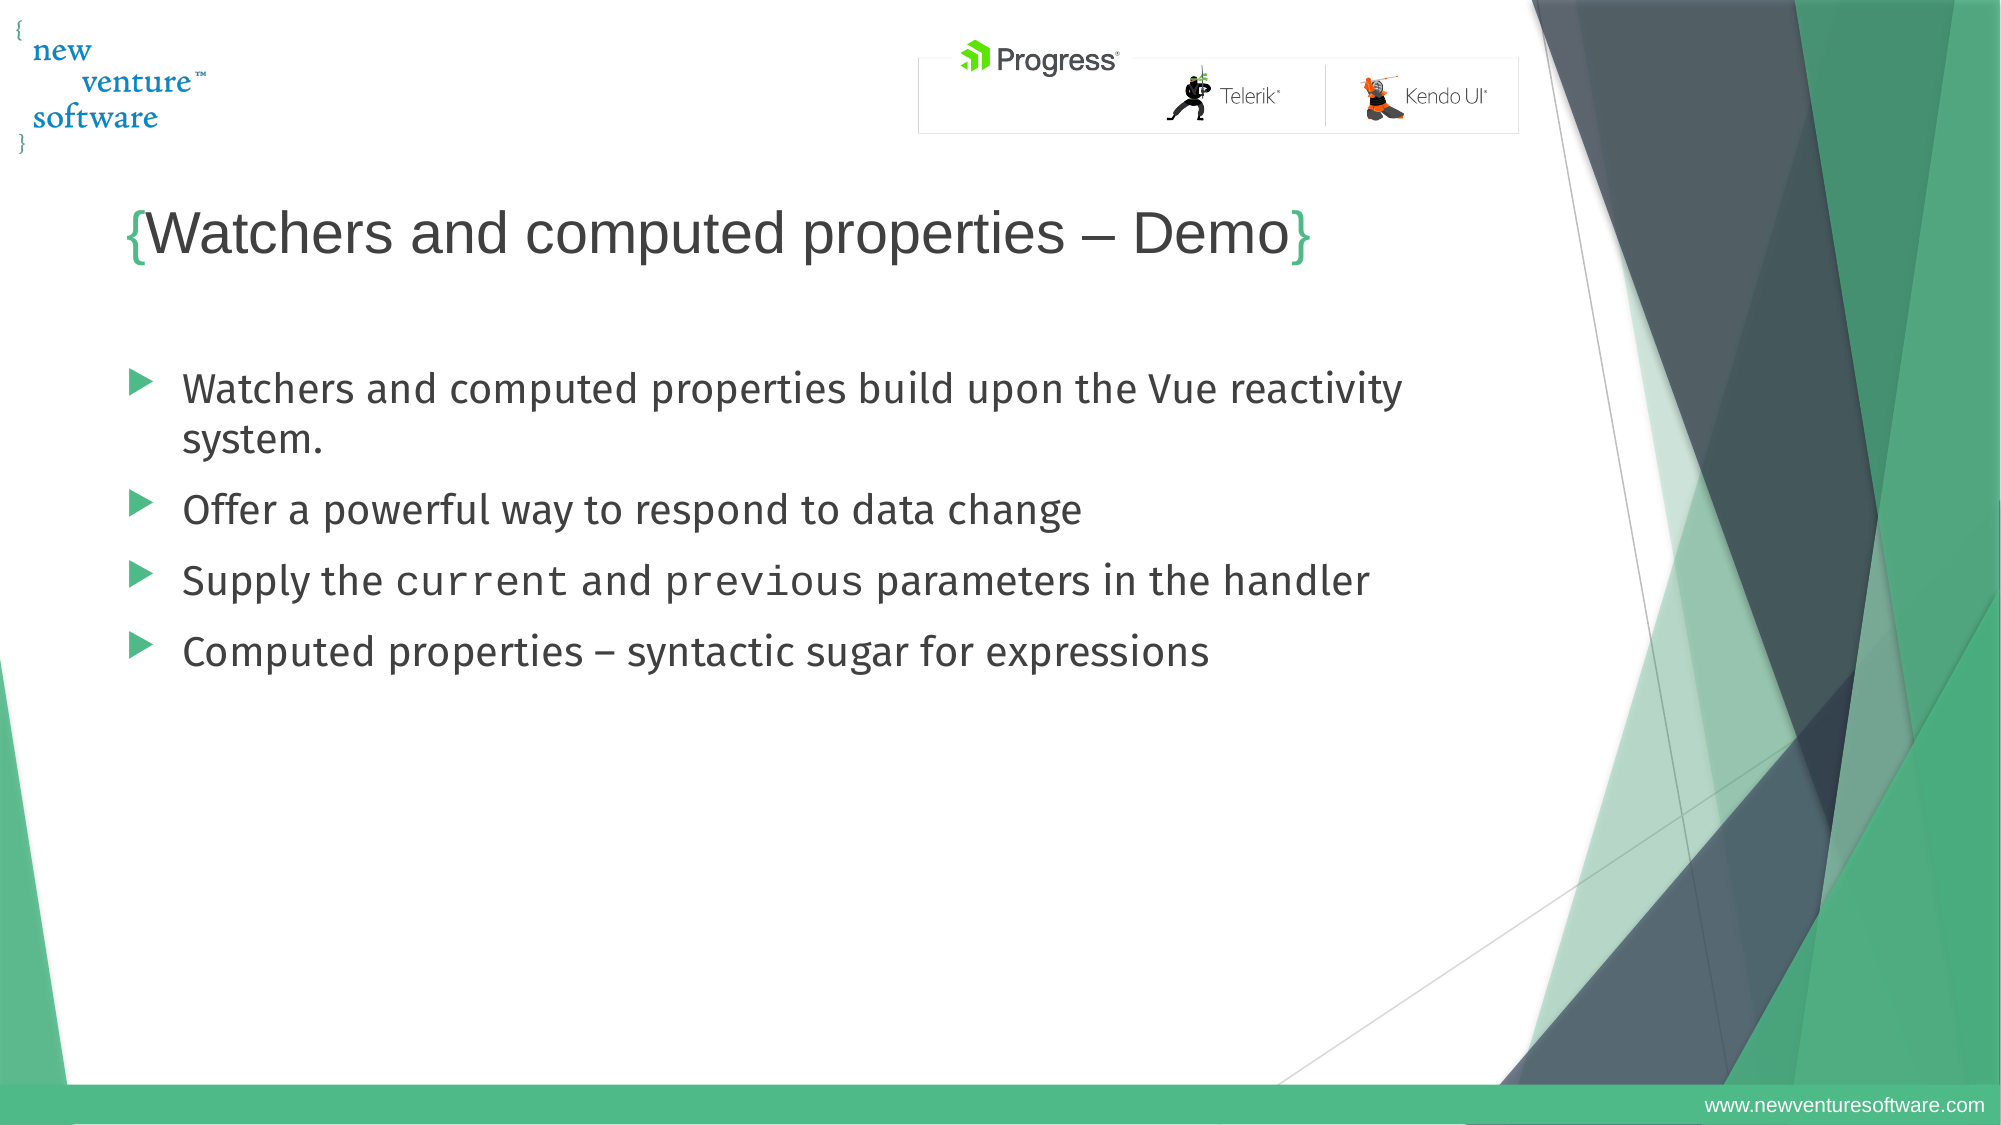

# {Watchers and computed properties – Demo}
Watchers and computed properties build upon the Vue reactivity system.
Offer a powerful way to respond to data change
Supply the current and previous parameters in the handler
Computed properties – syntactic sugar for expressions